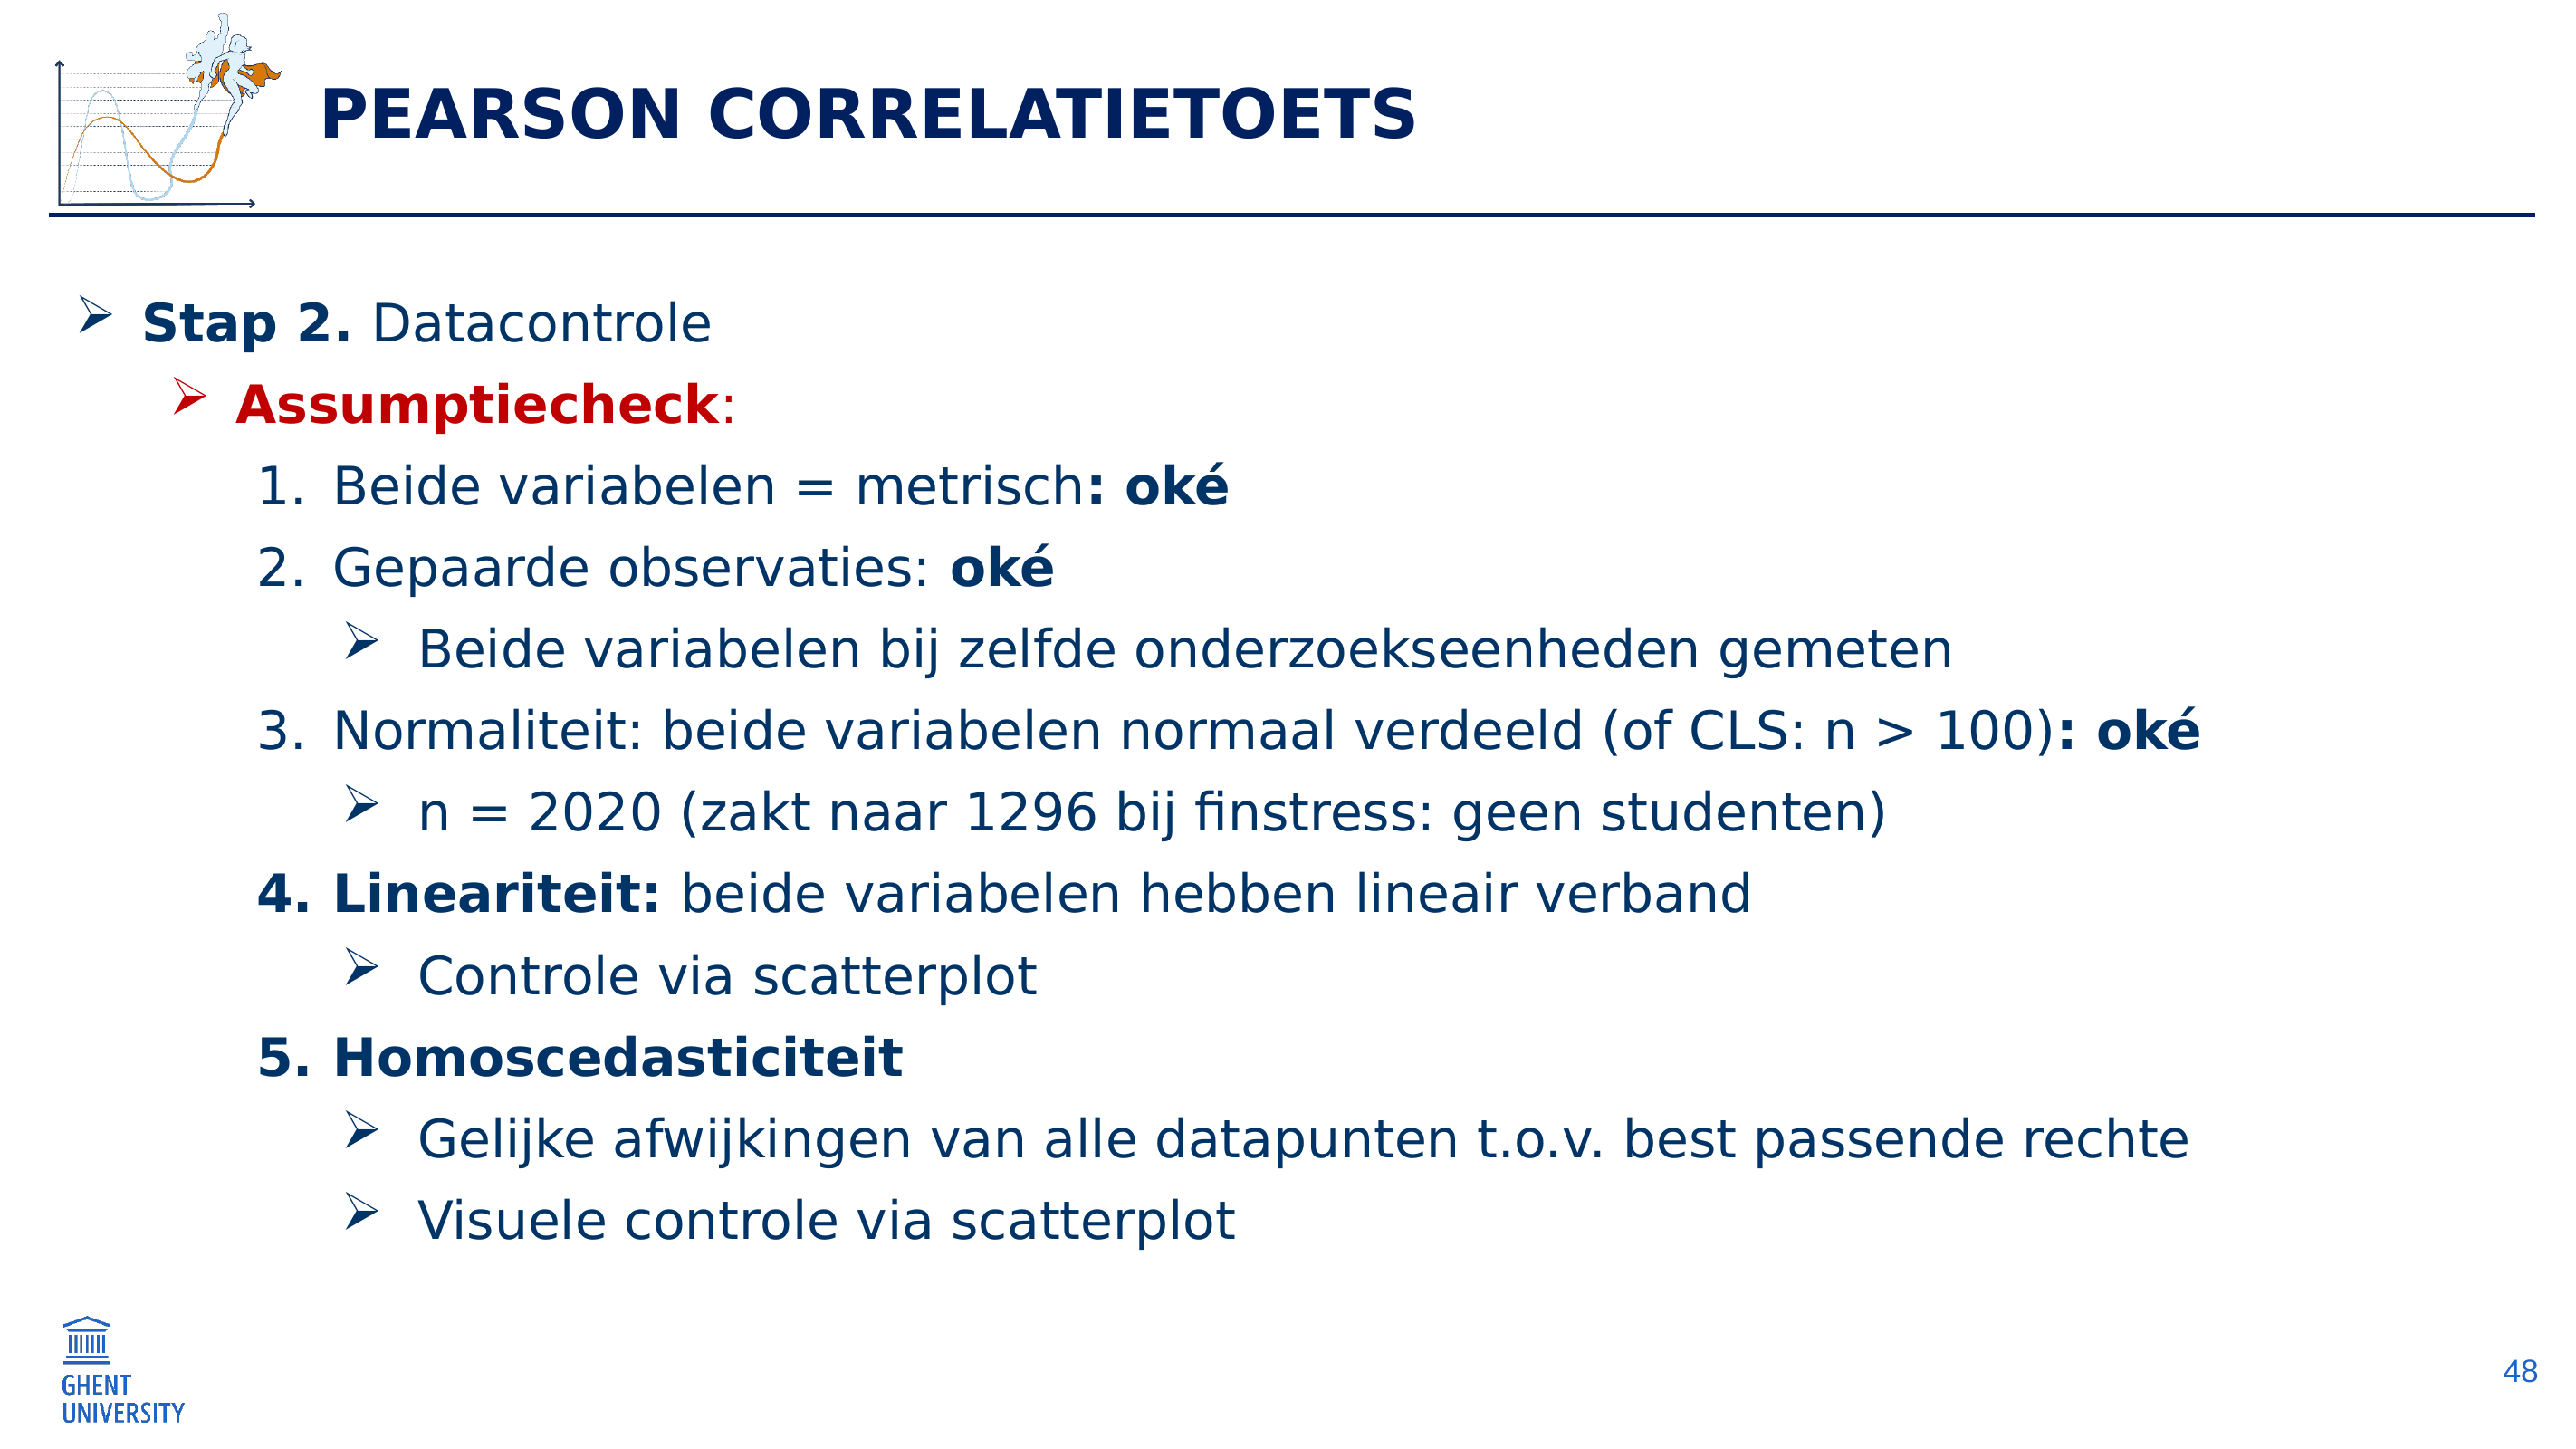

# Pearson correlatietoets
Stap 2. Datacontrole
Assumptiecheck:
Beide variabelen = metrisch: oké
Gepaarde observaties: oké
Beide variabelen bij zelfde onderzoekseenheden gemeten
Normaliteit: beide variabelen normaal verdeeld (of CLS: n > 100): oké
n = 2020 (zakt naar 1296 bij finstress: geen studenten)
Lineariteit: beide variabelen hebben lineair verband
Controle via scatterplot
Homoscedasticiteit
Gelijke afwijkingen van alle datapunten t.o.v. best passende rechte
Visuele controle via scatterplot

48